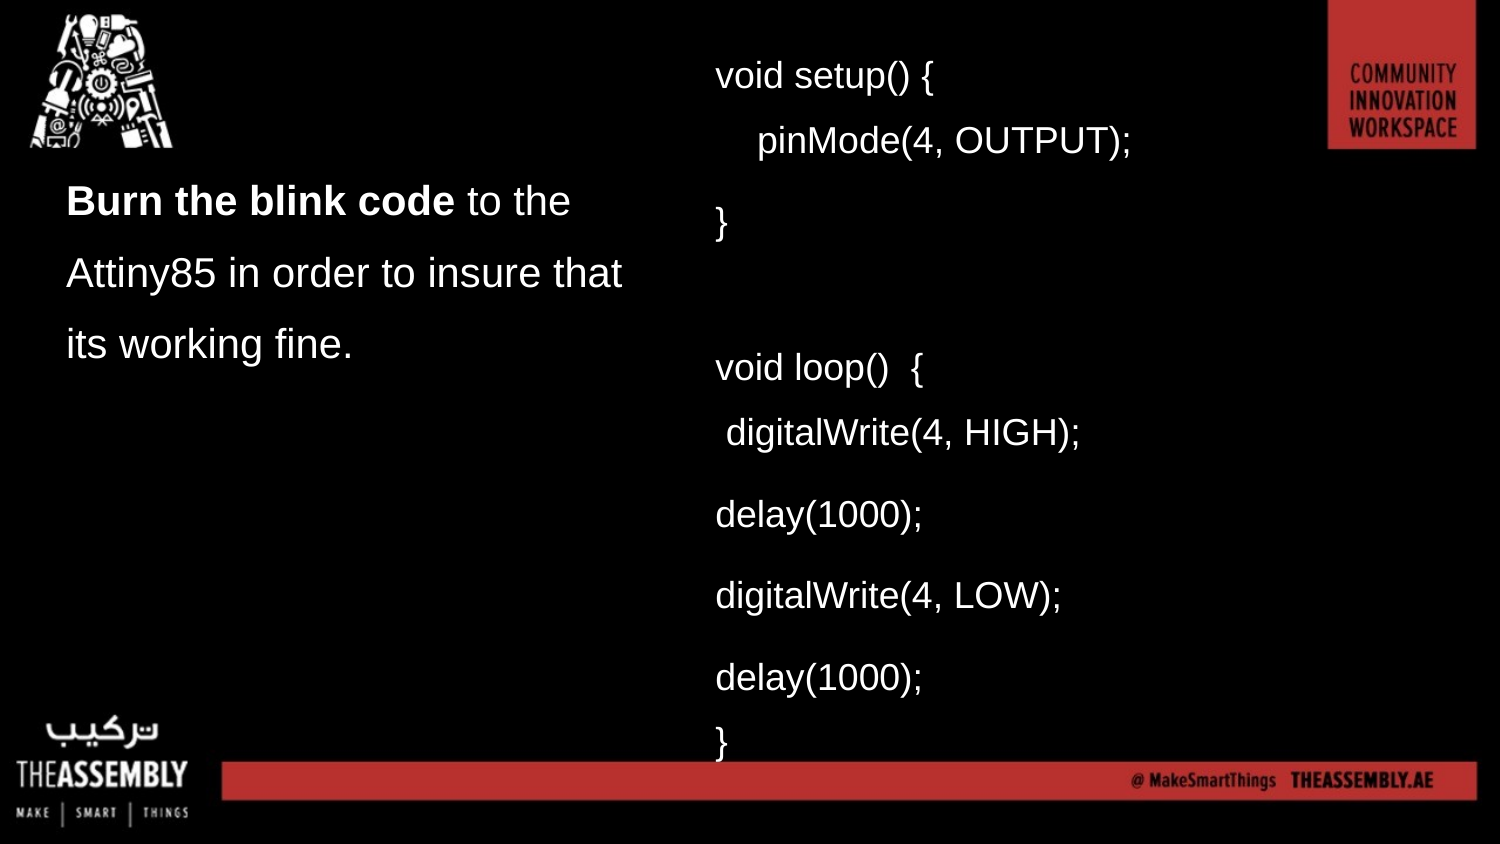

void setup() {
    pinMode(4, OUTPUT);
}
void loop()  {
 digitalWrite(4, HIGH);
delay(1000);
digitalWrite(4, LOW);
delay(1000);
}
Burn the blink code to the Attiny85 in order to insure that its working fine.